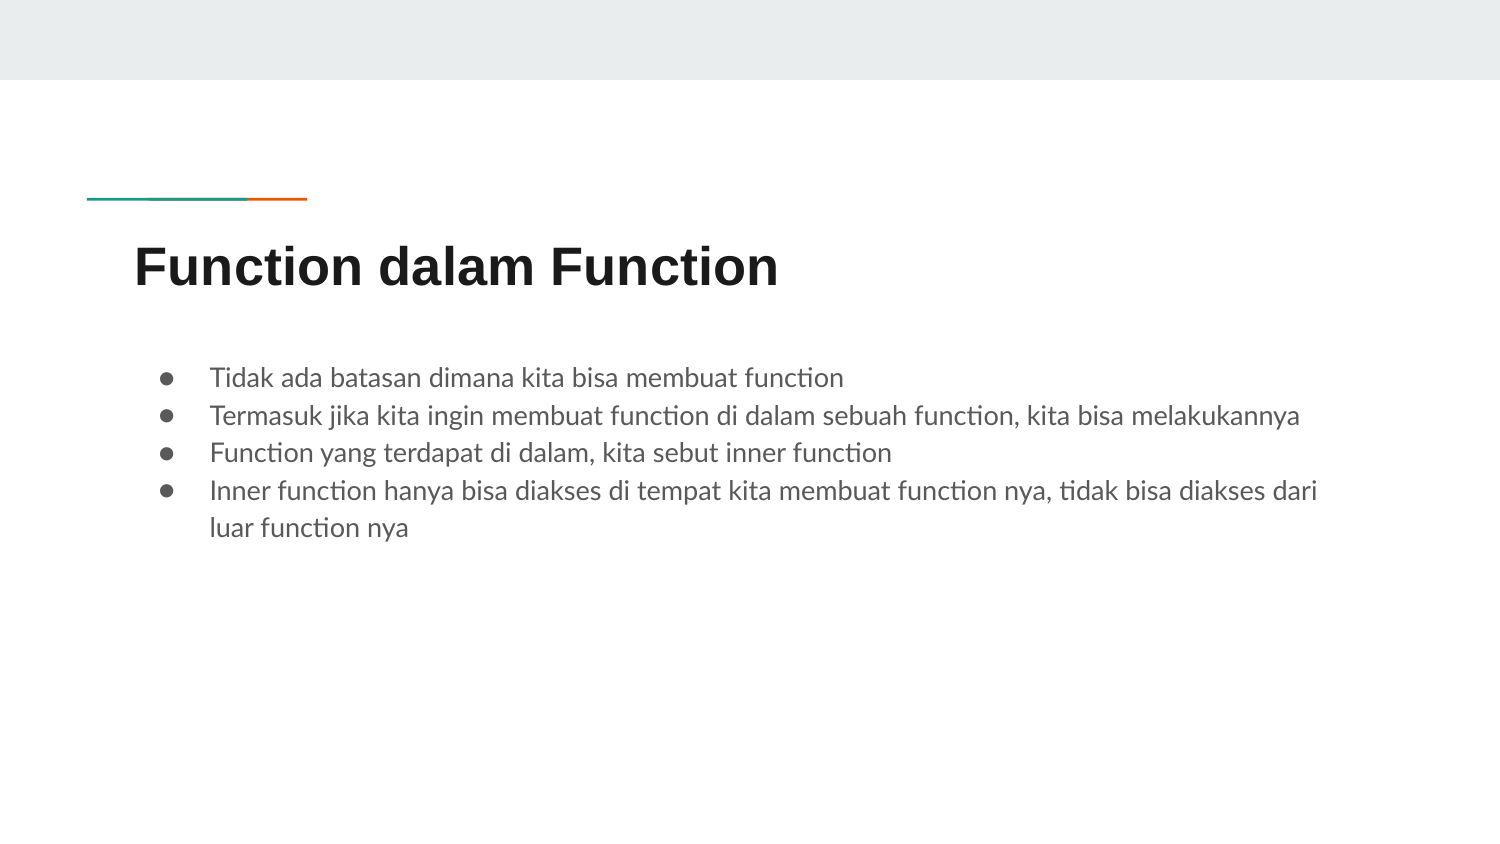

# Function dalam Function
Tidak ada batasan dimana kita bisa membuat function
Termasuk jika kita ingin membuat function di dalam sebuah function, kita bisa melakukannya
Function yang terdapat di dalam, kita sebut inner function
Inner function hanya bisa diakses di tempat kita membuat function nya, tidak bisa diakses dari luar function nya